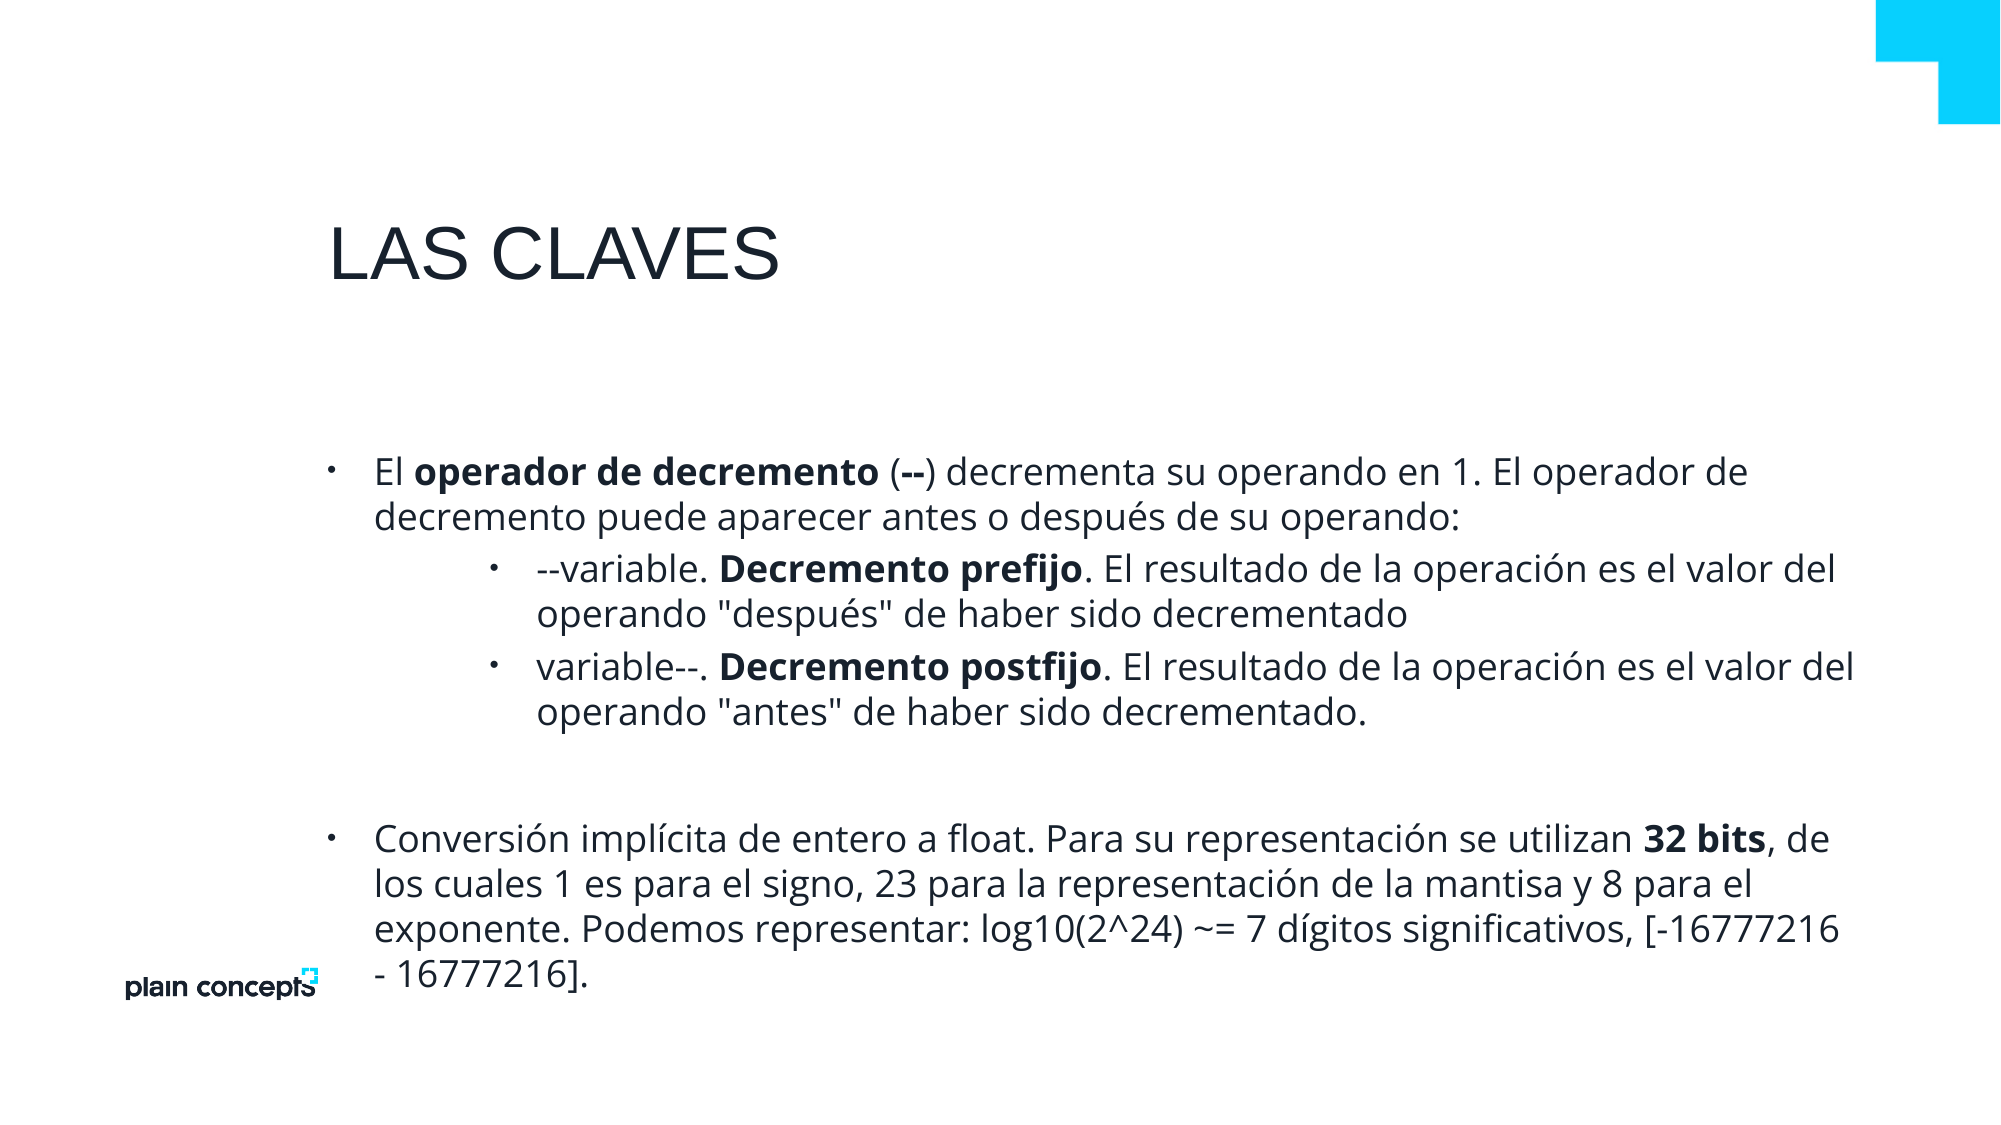

# LAS CLAVES
El operador de decremento (--) decrementa su operando en 1. El operador de decremento puede aparecer antes o después de su operando:
--variable. Decremento prefijo. El resultado de la operación es el valor del operando "después" de haber sido decrementado
variable--. Decremento postfijo. El resultado de la operación es el valor del operando "antes" de haber sido decrementado.

Conversión implícita de entero a float. Para su representación se utilizan 32 bits, de los cuales 1 es para el signo, 23 para la representación de la mantisa y 8 para el exponente. Podemos representar: log10(2^24) ~= 7 dígitos significativos, [-16777216 - 16777216].